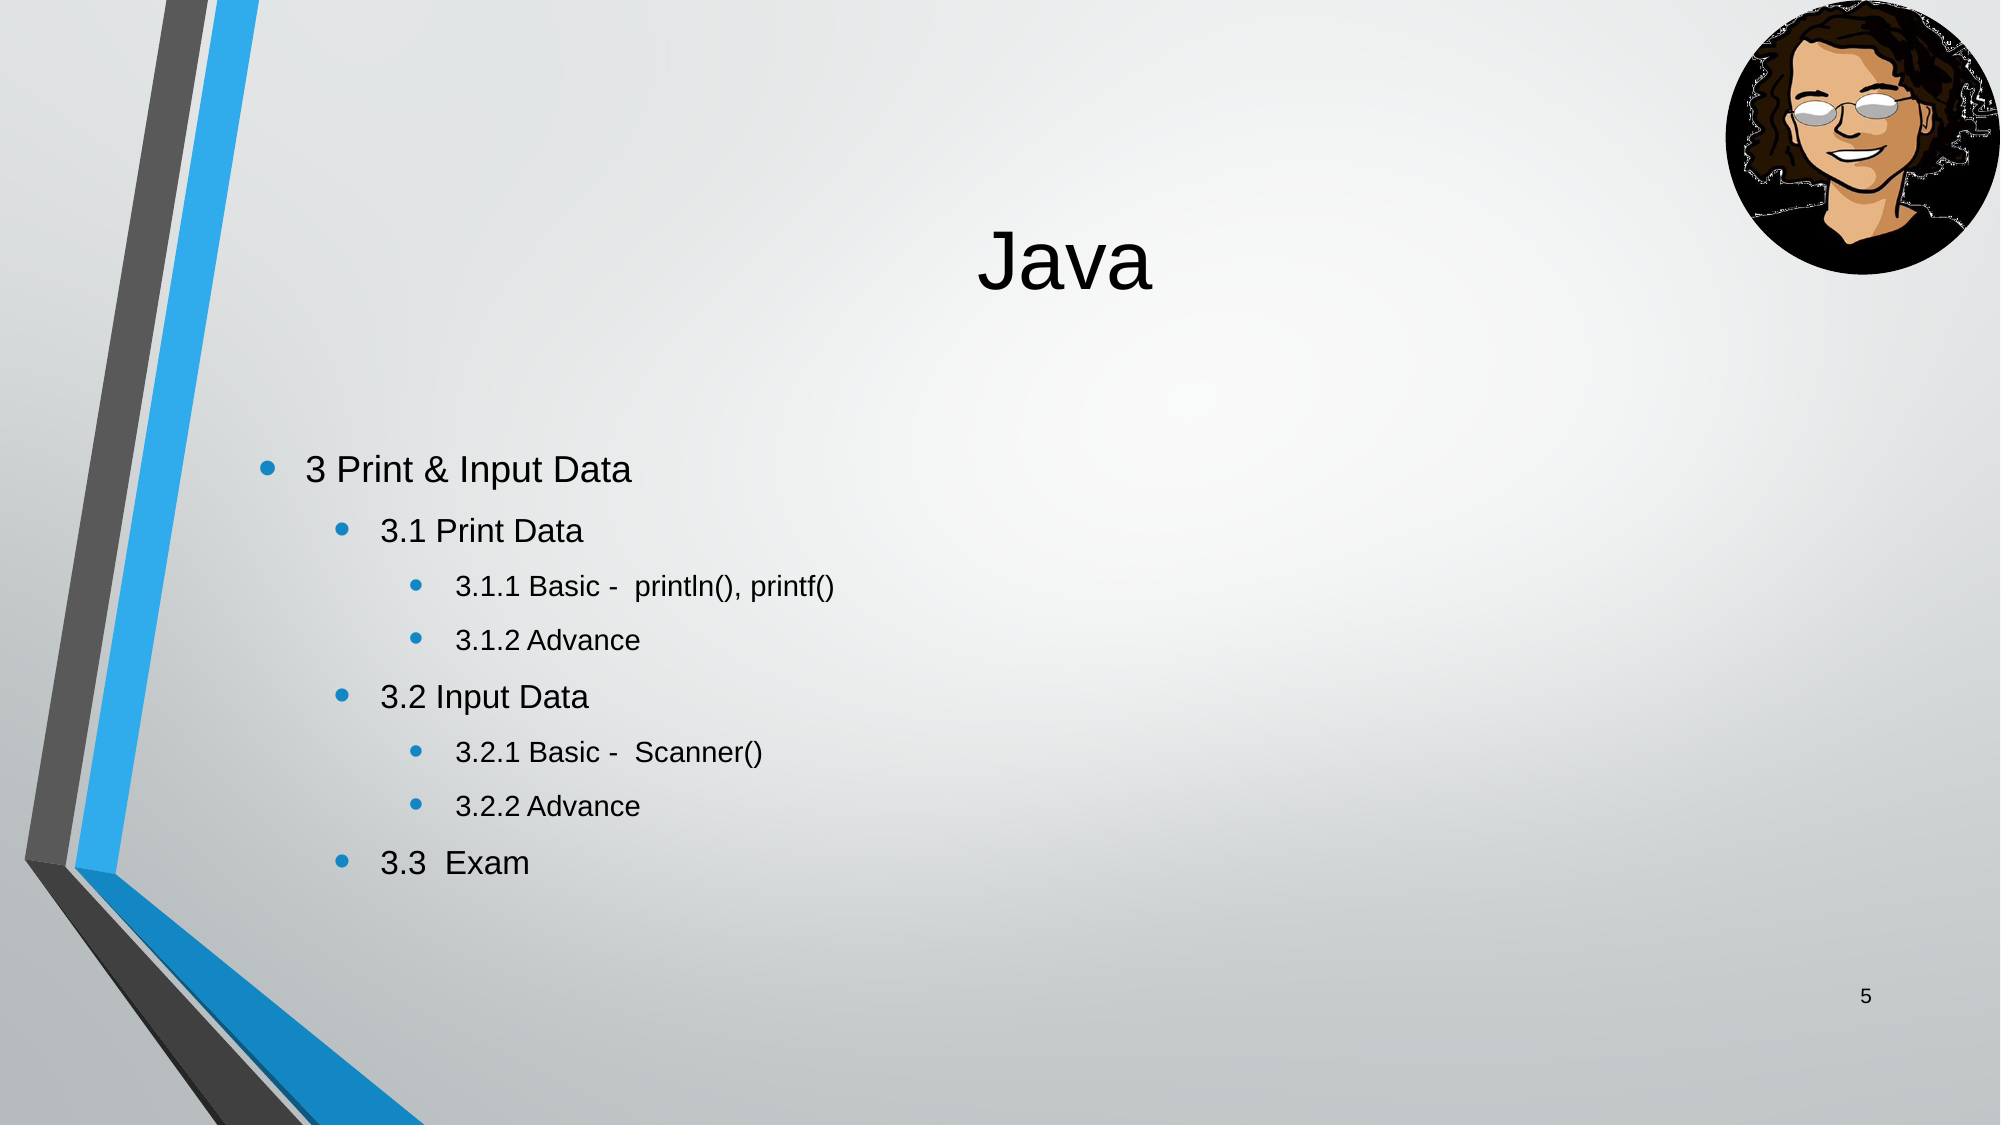

# Java
3 Print & Input Data
3.1 Print Data
3.1.1 Basic -  println(), printf()
3.1.2 Advance
3.2 Input Data
3.2.1 Basic -  Scanner()
3.2.2 Advance
3.3  Exam
5